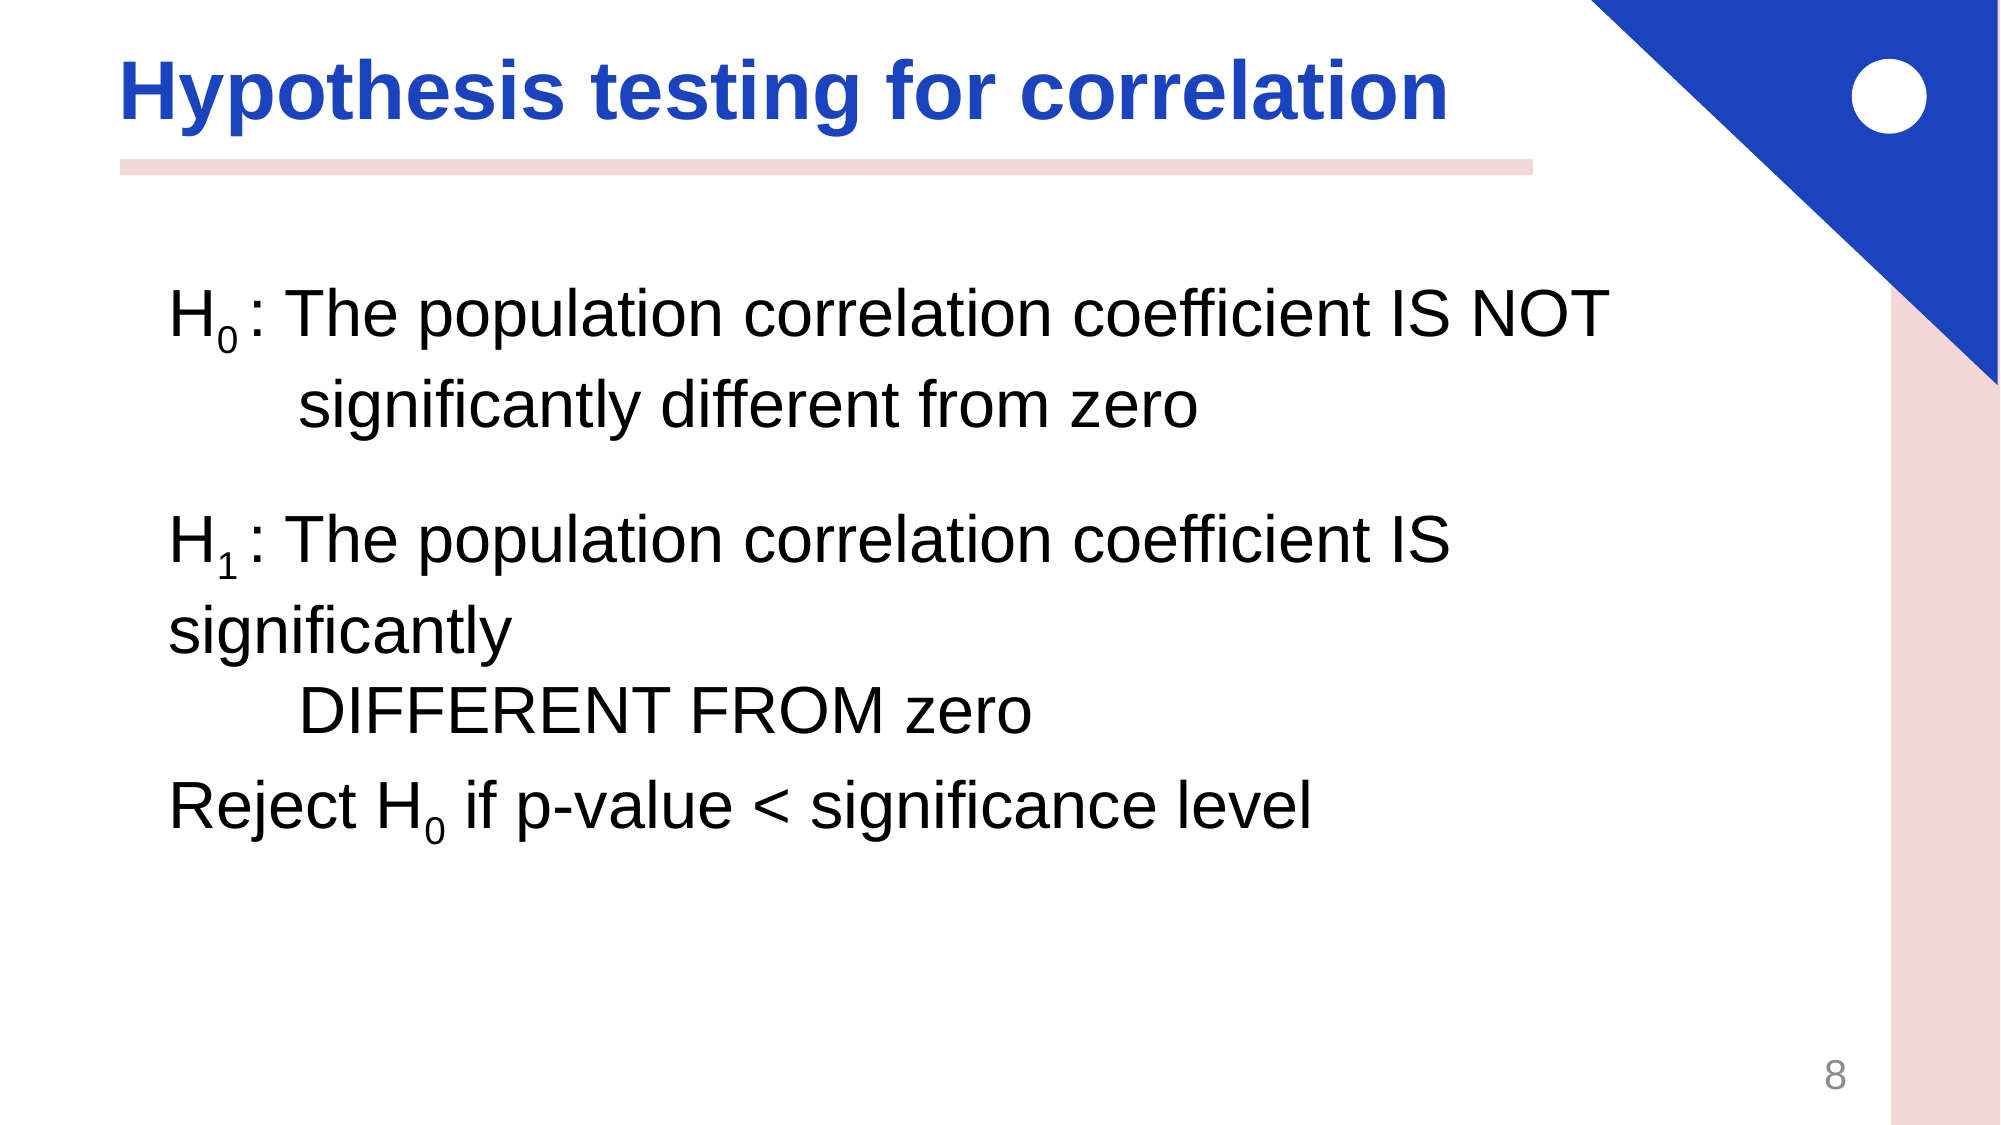

# Hypothesis testing for correlation
H0 : The population correlation coefficient IS NOT
       significantly different from zero
H1 : The population correlation coefficient IS significantly
       DIFFERENT FROM zero
Reject H0 if p-value < significance level
8